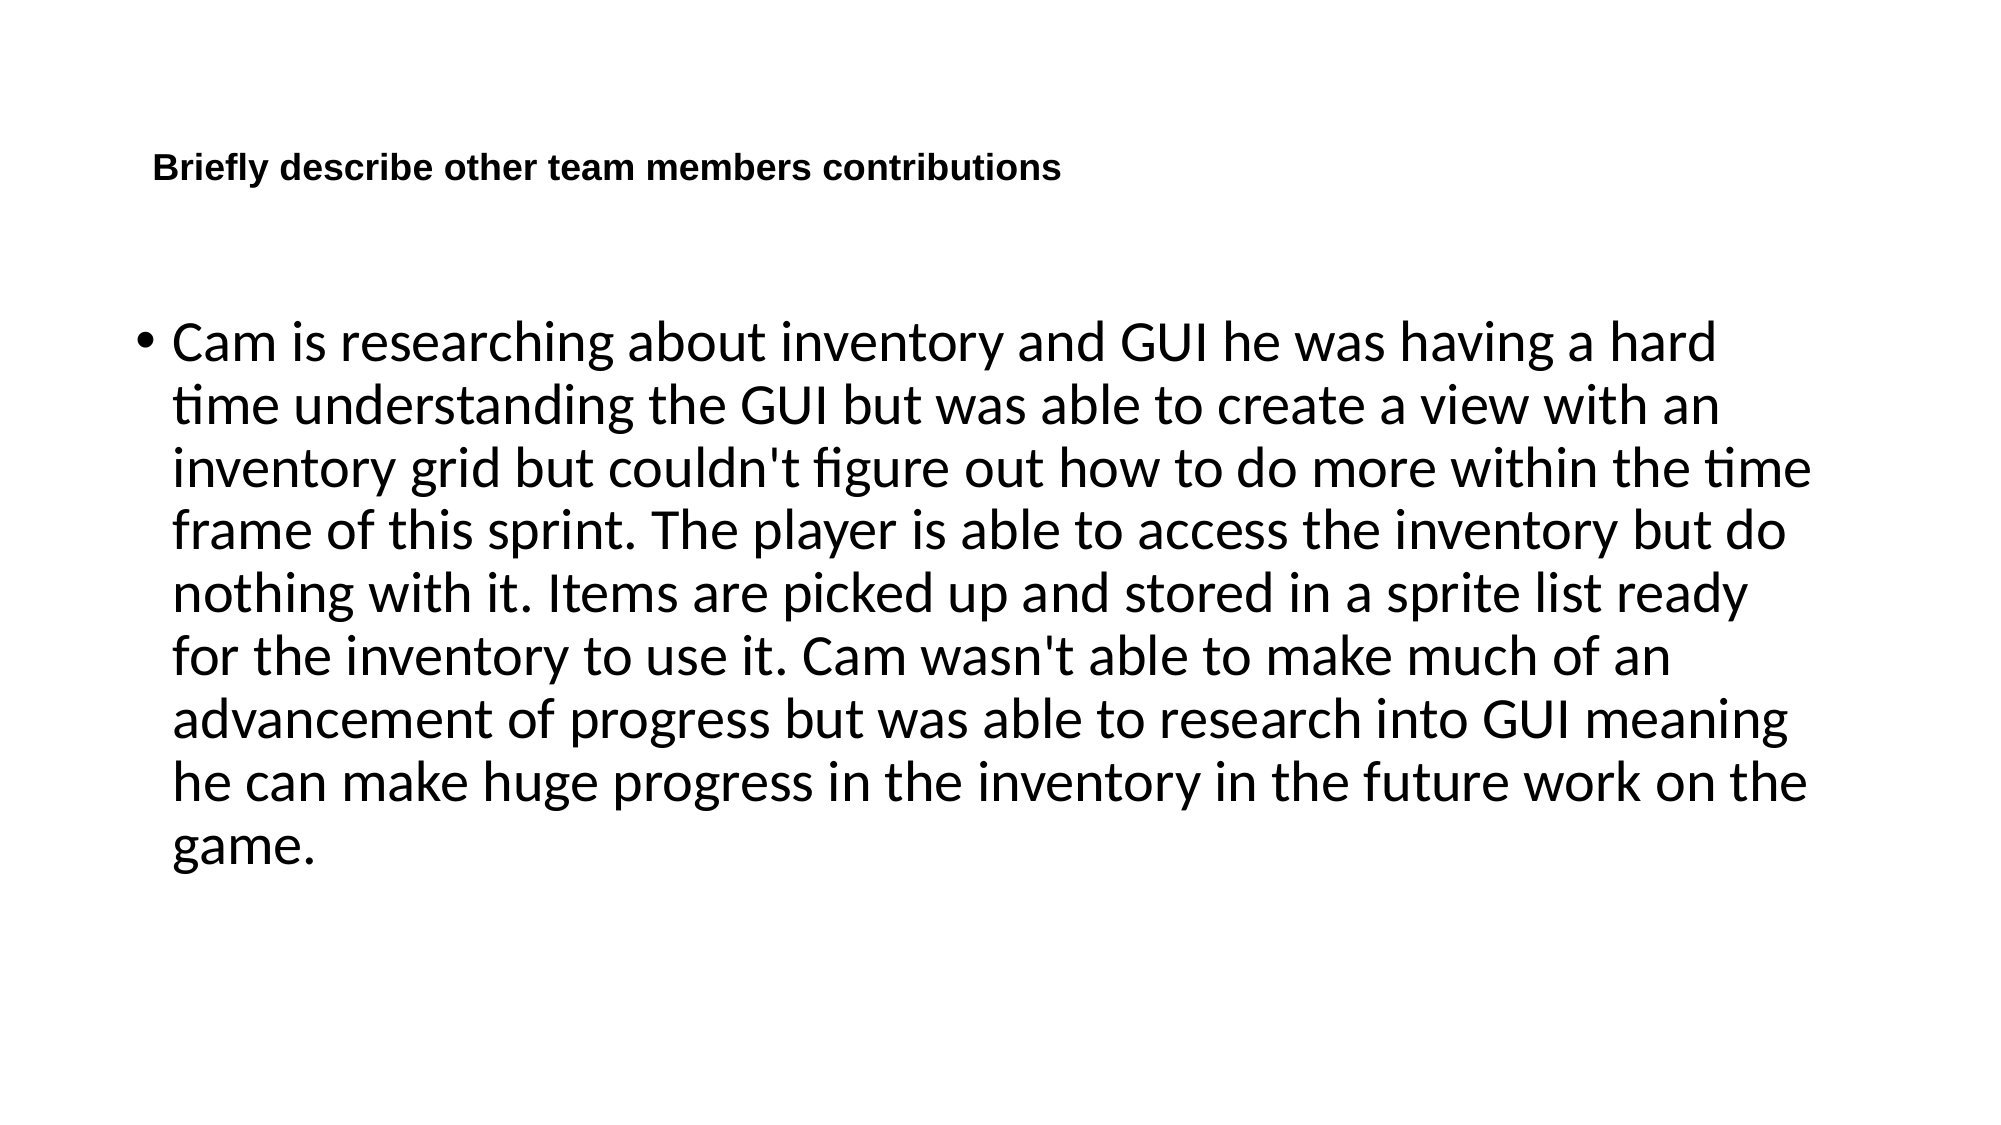

# Briefly describe other team members contributions
Cam is researching about inventory and GUI he was having a hard time understanding the GUI but was able to create a view with an inventory grid but couldn't figure out how to do more within the time frame of this sprint. The player is able to access the inventory but do nothing with it. Items are picked up and stored in a sprite list ready for the inventory to use it. Cam wasn't able to make much of an advancement of progress but was able to research into GUI meaning he can make huge progress in the inventory in the future work on the game.